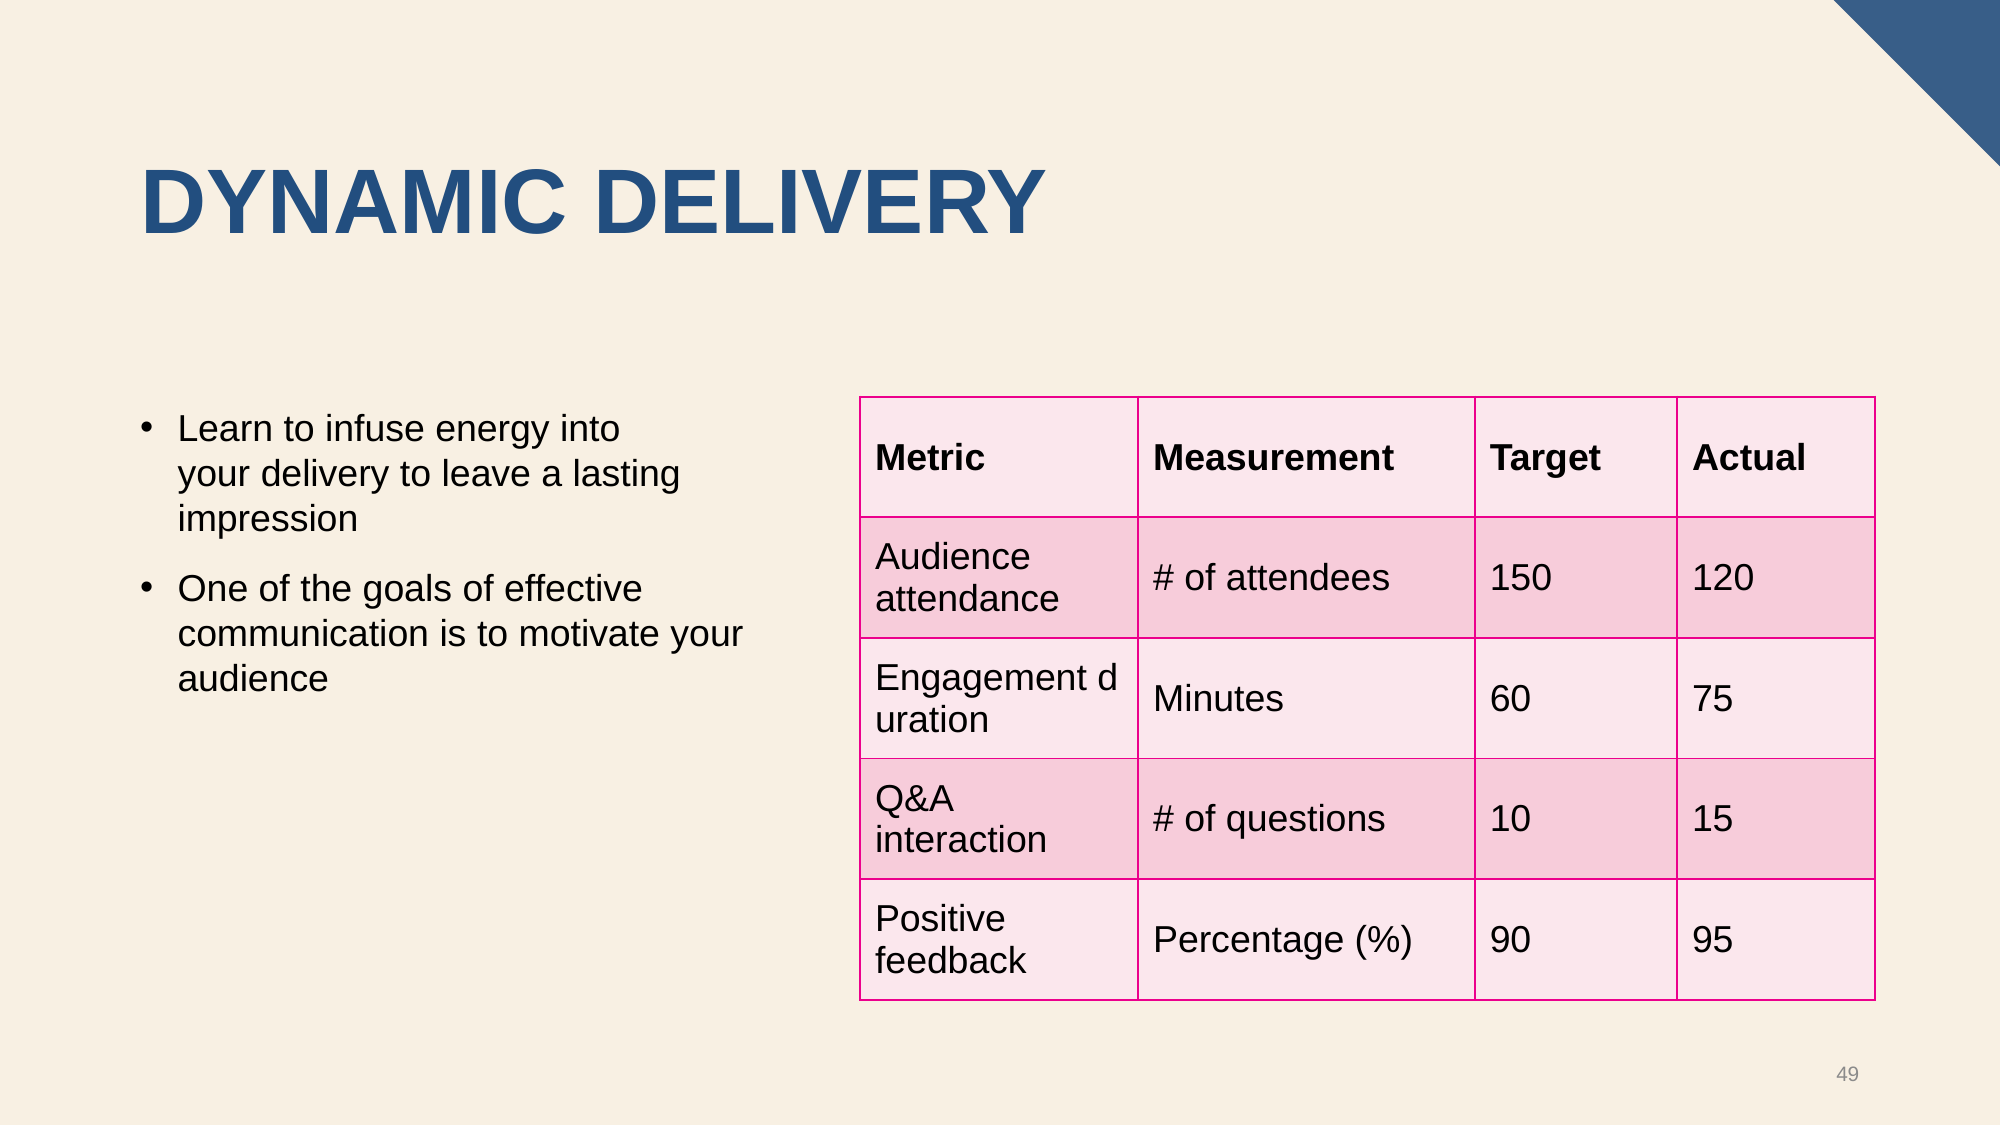

# Dynamic delivery​
Learn to infuse energy into your delivery to leave a lasting impression​
One of the goals of effective communication is to motivate your audience
| Metric​ | Measurement​ | Target​ | Actual​ |
| --- | --- | --- | --- |
| Audience  attendance​ | # of attendees​ | 150​ | 120​ |
| Engagement duration​ | Minutes​ | 60​ | 75​ |
| Q&A interaction​ | # of questions​ | 10​ | 15​ |
| Positive  feedback​ | Percentage (%)​ | 90​ | 95​ |
49